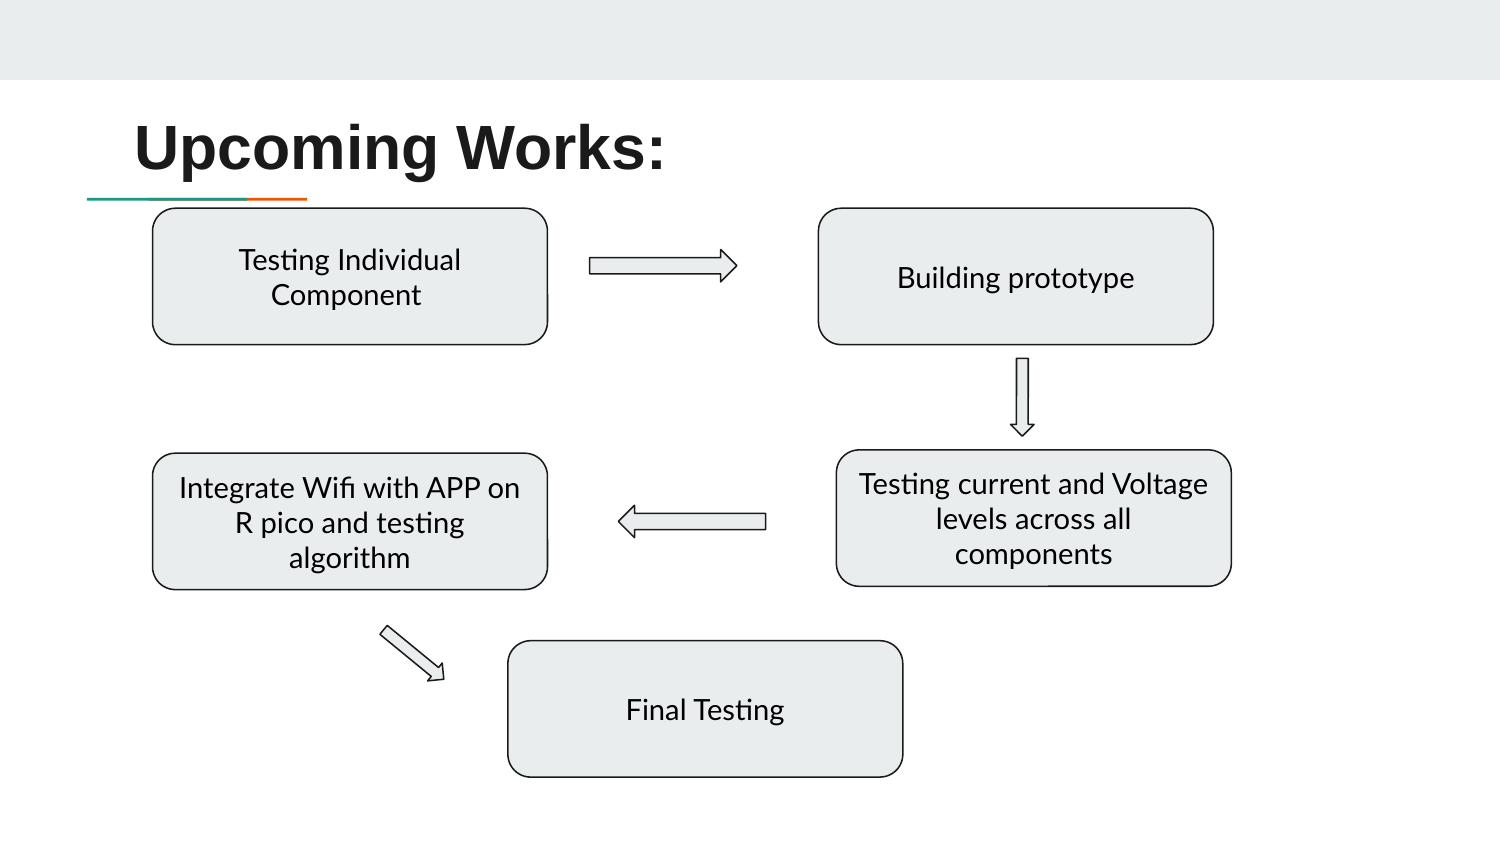

# Upcoming Works:
Testing Individual Component
Building prototype

Testing current and Voltage levels across all components
Integrate Wifi with APP on R pico and testing algorithm

Final Testing